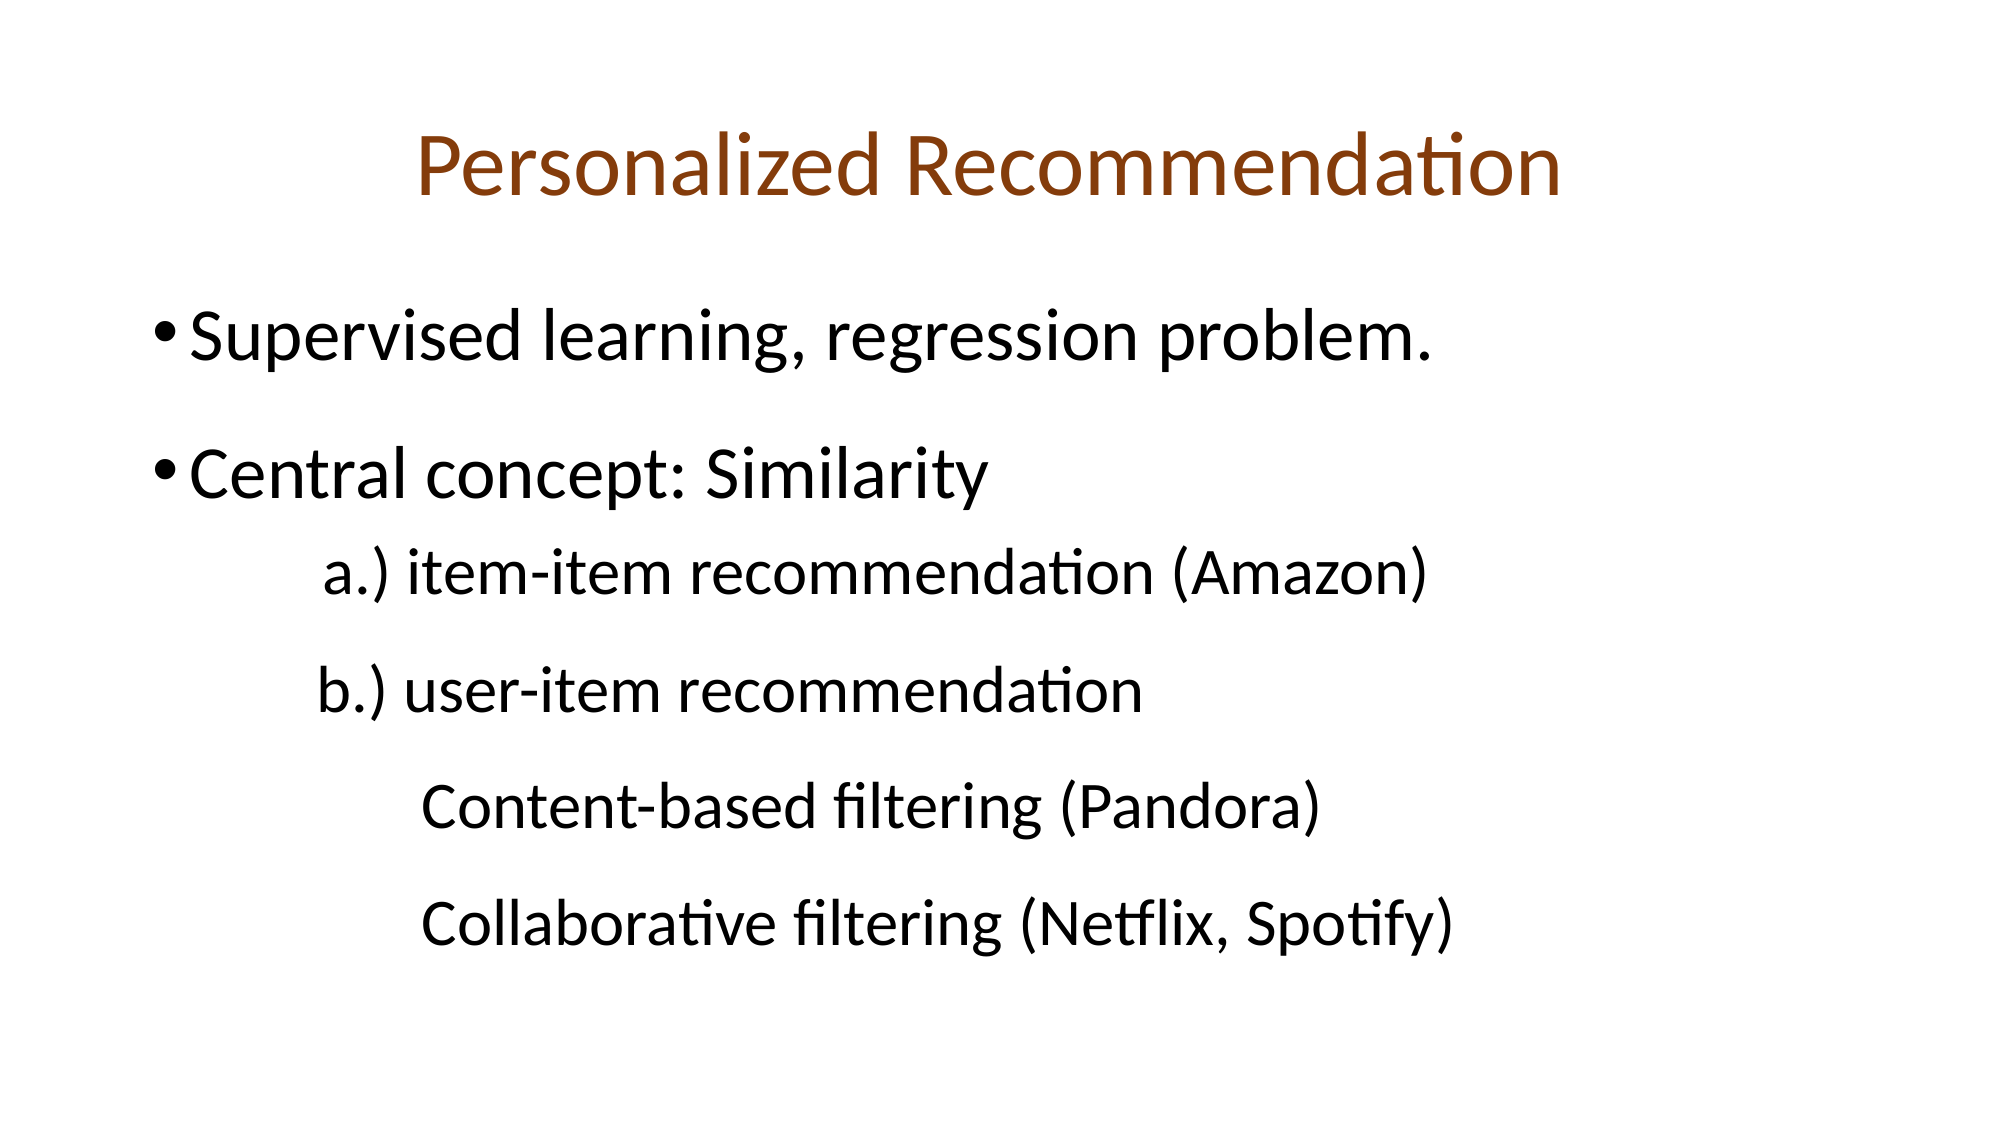

Personalized Recommendation
Supervised learning, regression problem.
Central concept: Similarity

   a.) item-item recommendation (Amazon)
   b.) user-item recommendation
          Content-based filtering (Pandora)
          Collaborative filtering (Netflix, Spotify)